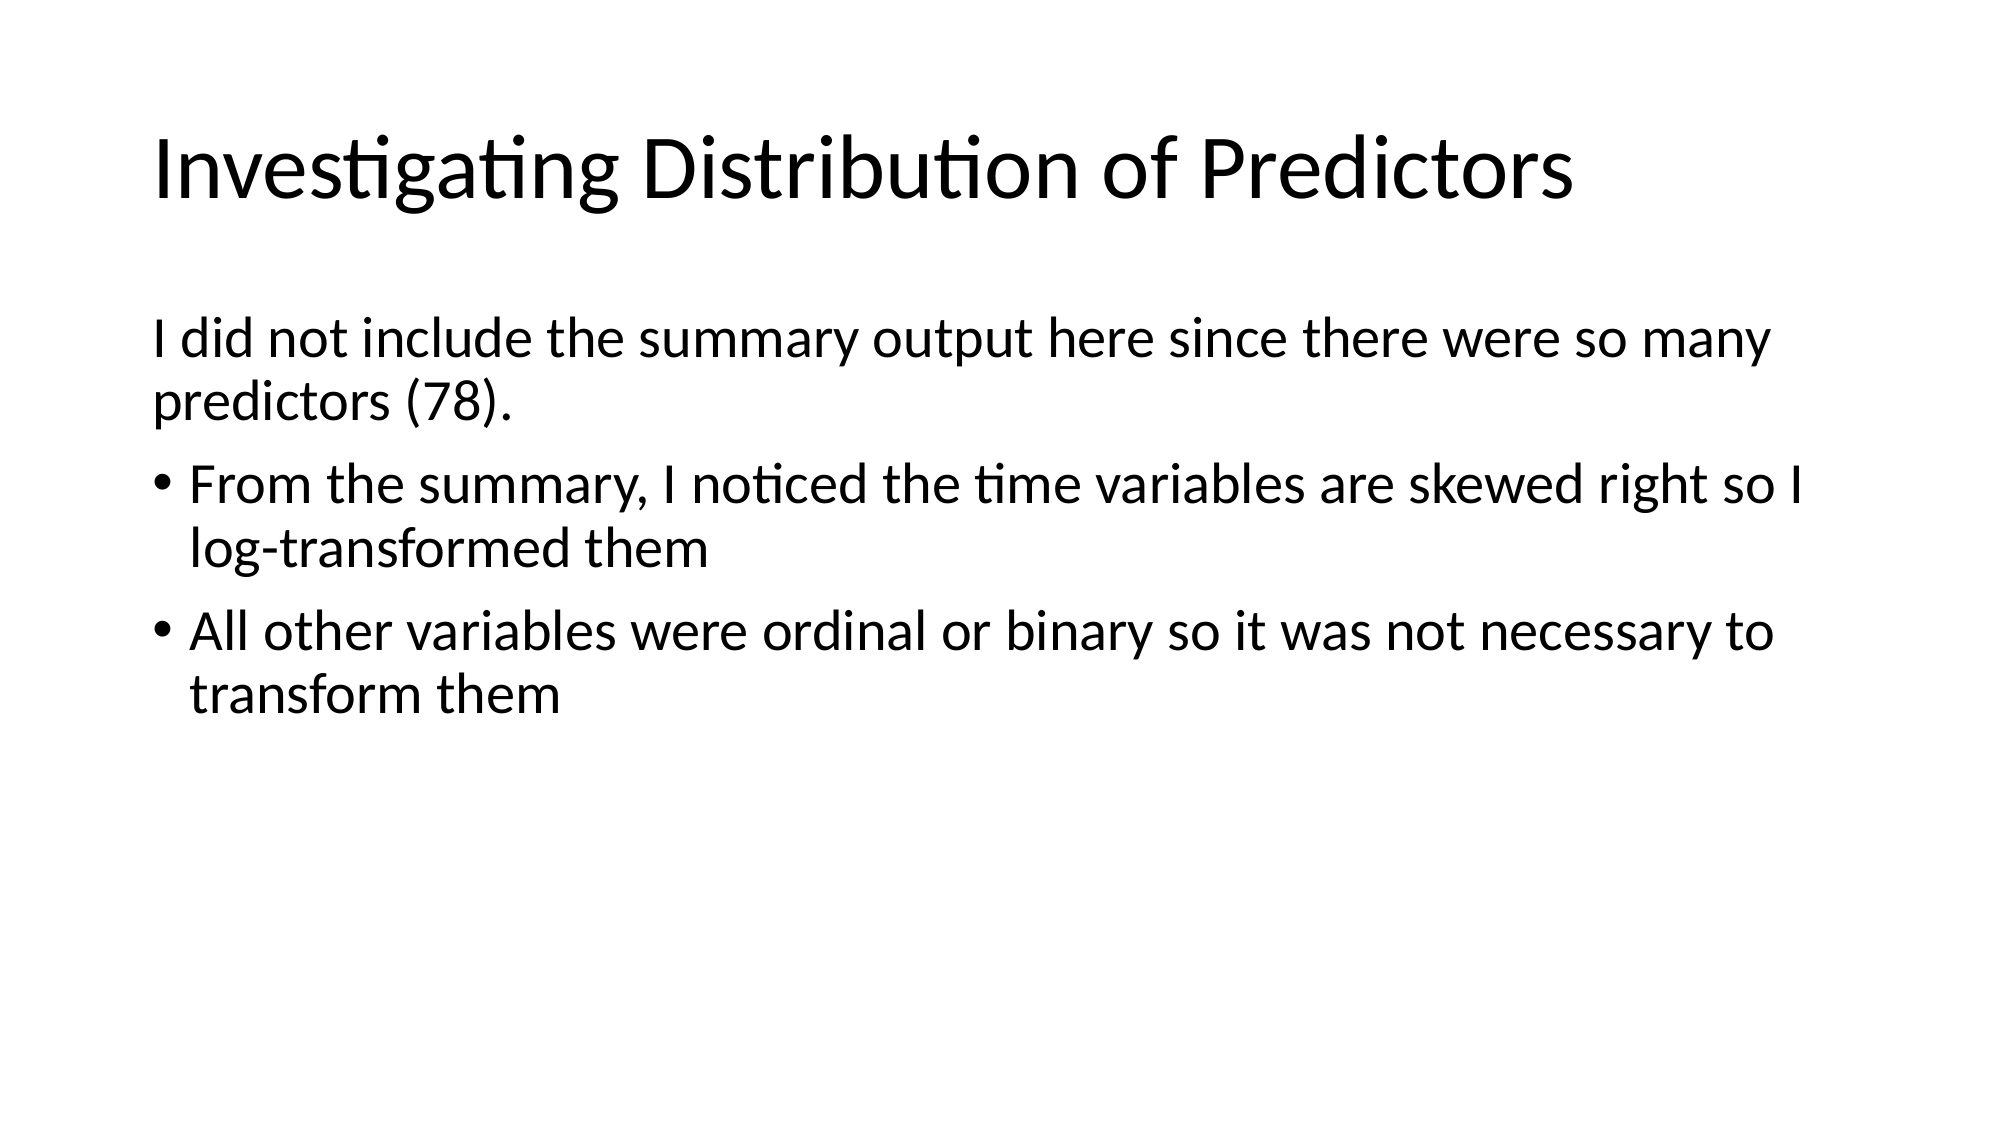

# Investigating Distribution of Predictors
I did not include the summary output here since there were so many predictors (78).
From the summary, I noticed the time variables are skewed right so I log-transformed them
All other variables were ordinal or binary so it was not necessary to transform them